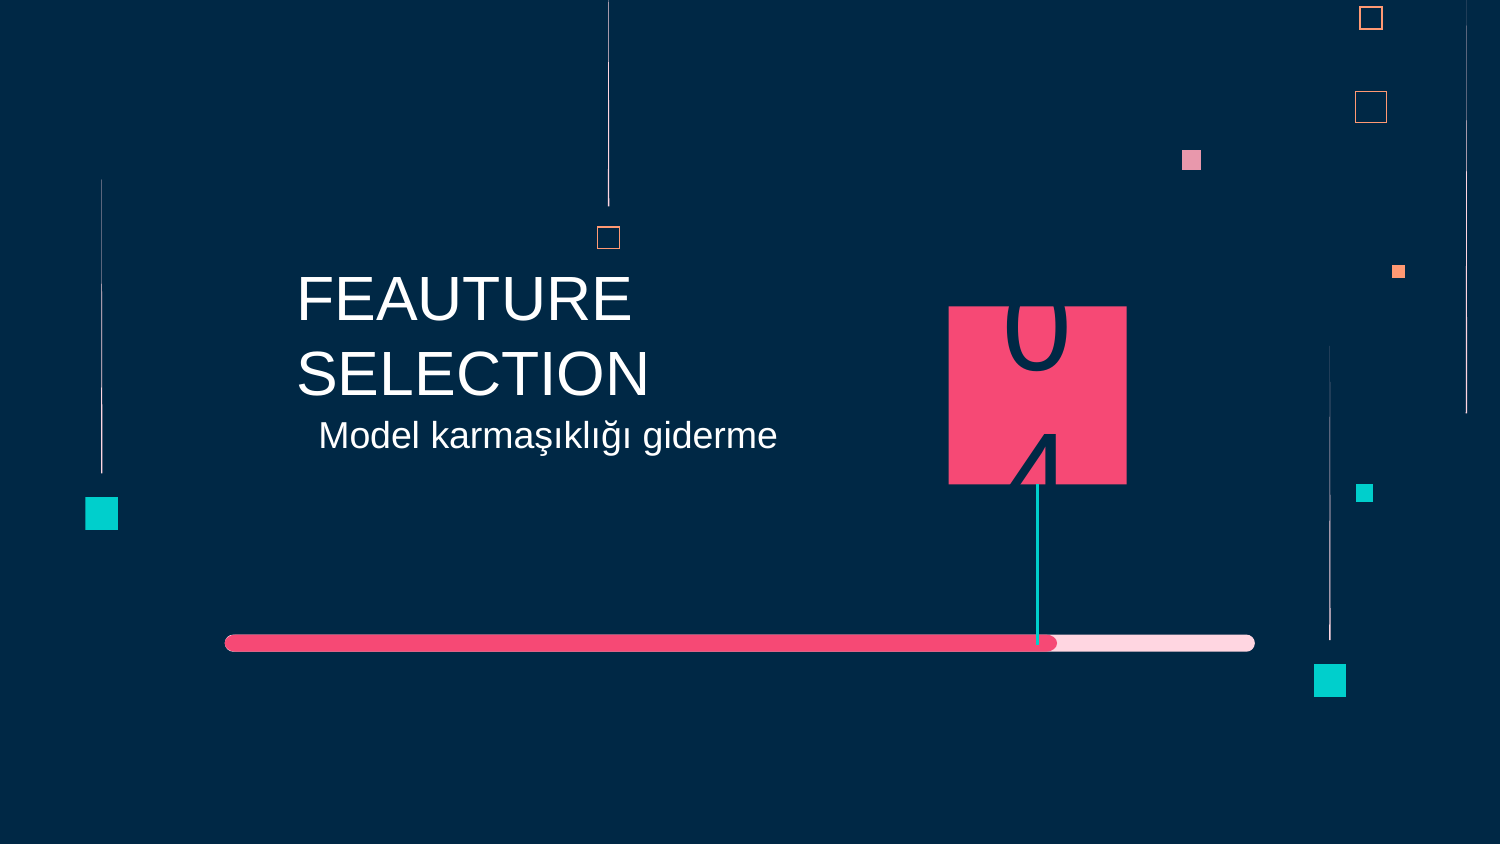

# FEAUTURE SELECTION

04
Model karmaşıklığı giderme